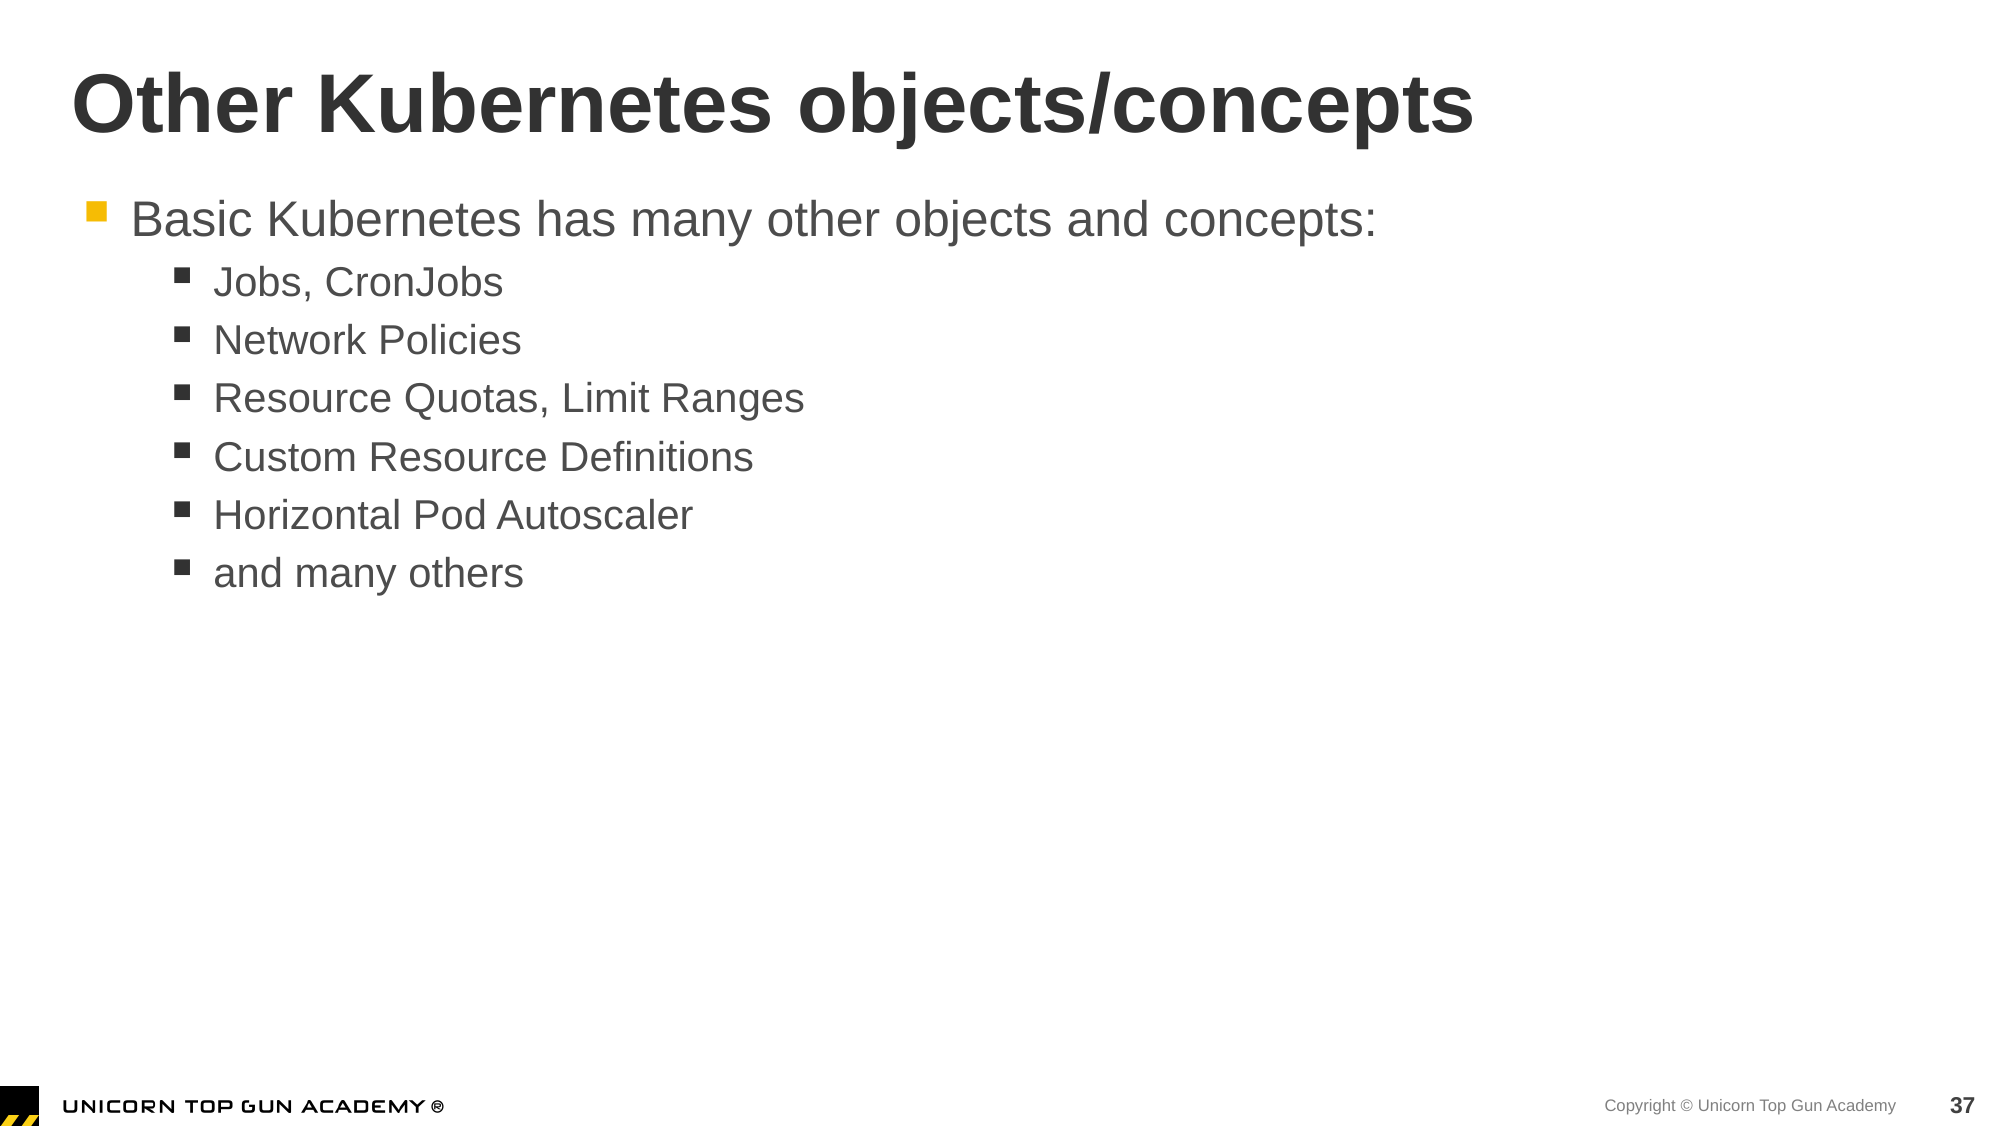

# Other Kubernetes objects/concepts
Basic Kubernetes has many other objects and concepts:
Jobs, CronJobs
Network Policies
Resource Quotas, Limit Ranges
Custom Resource Definitions
Horizontal Pod Autoscaler
and many others

37
Copyright © Unicorn Top Gun Academy